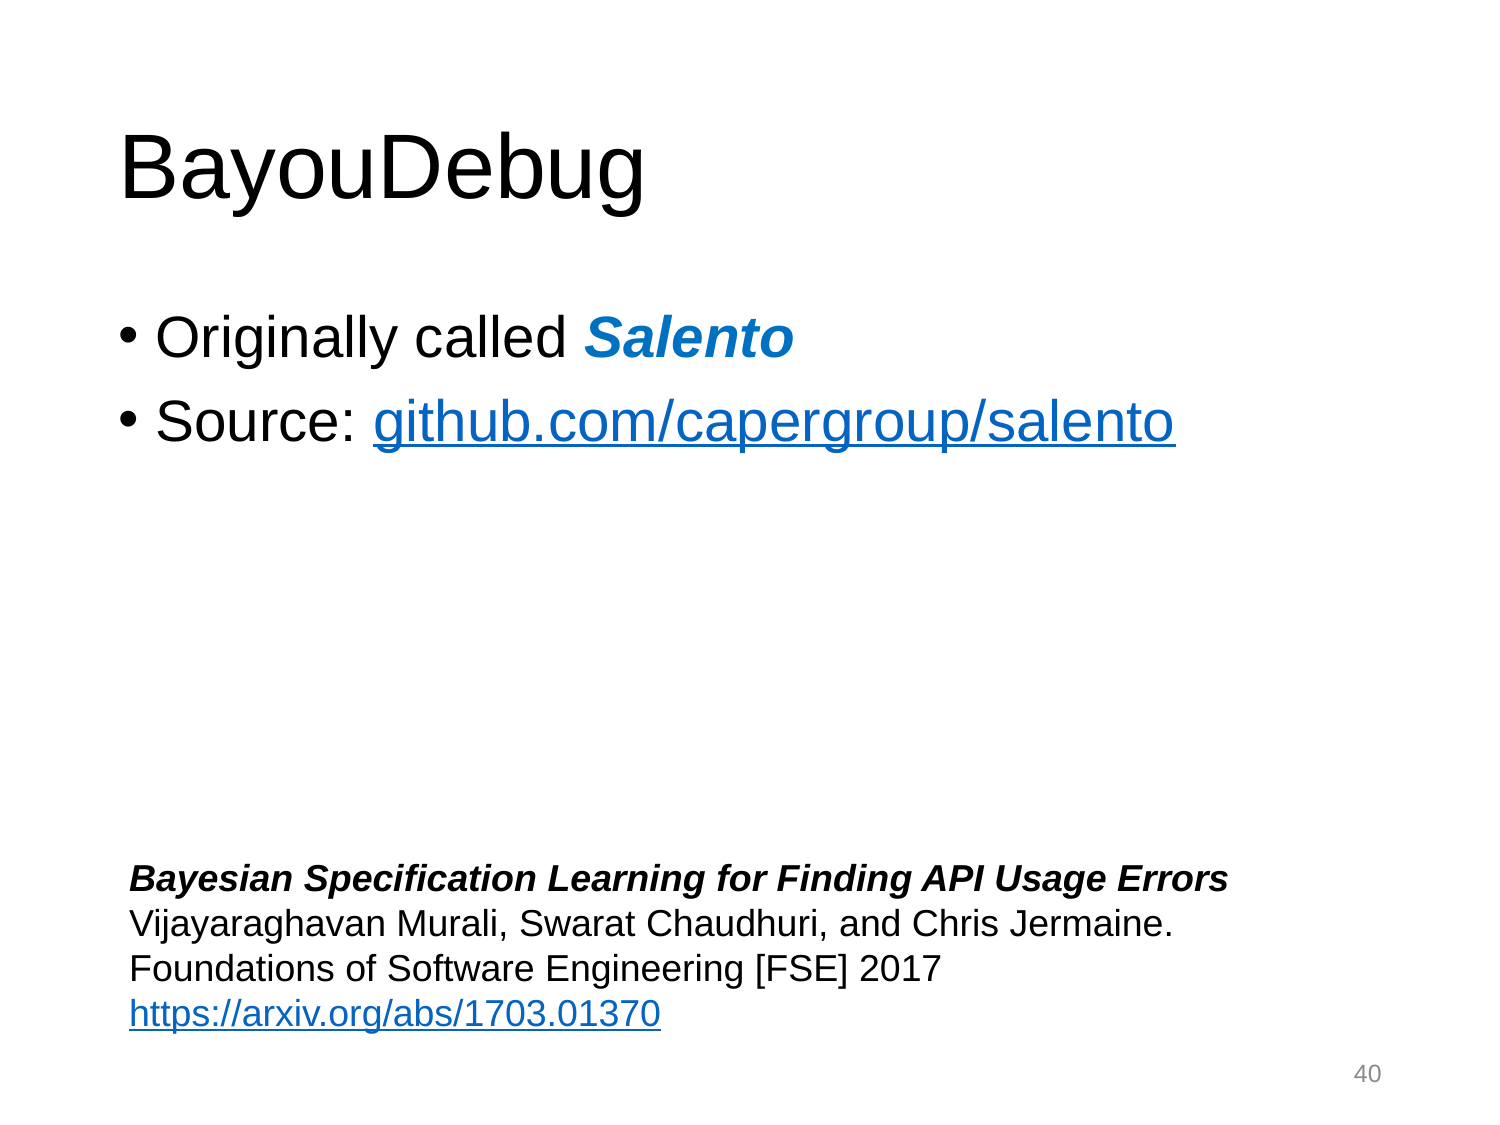

# BayouDebug
Originally called Salento
Source: github.com/capergroup/salento
Bayesian Specification Learning for Finding API Usage Errors
Vijayaraghavan Murali, Swarat Chaudhuri, and Chris Jermaine.
Foundations of Software Engineering [FSE] 2017
https://arxiv.org/abs/1703.01370
40